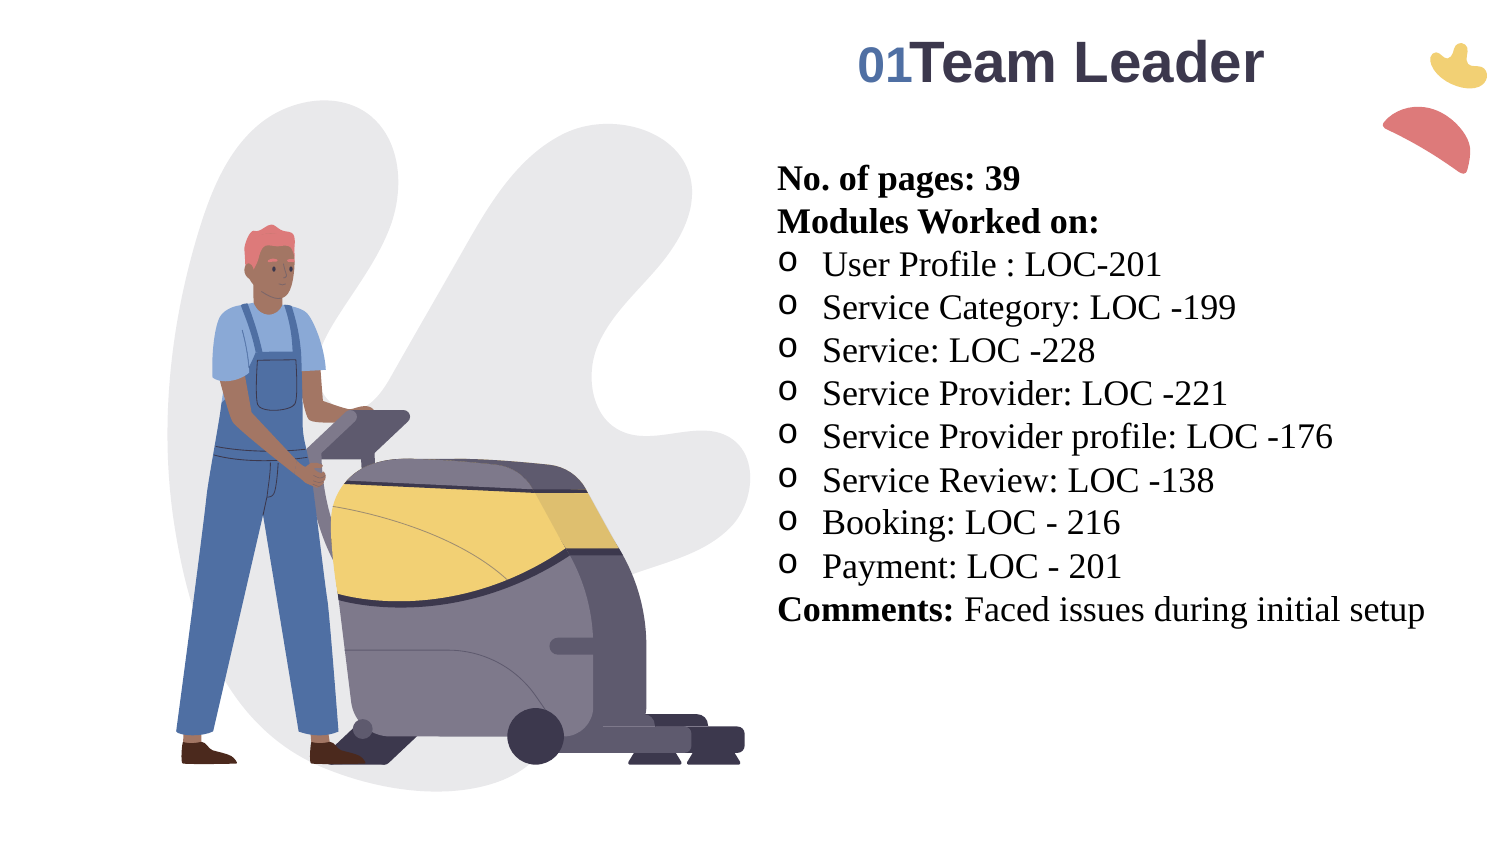

01
# Team Leader

No. of pages: 39
Modules Worked on:
User Profile : LOC-201
Service Category: LOC -199
Service: LOC -228
Service Provider: LOC -221
Service Provider profile: LOC -176
Service Review: LOC -138
Booking: LOC - 216
Payment: LOC - 201
Comments: Faced issues during initial setup